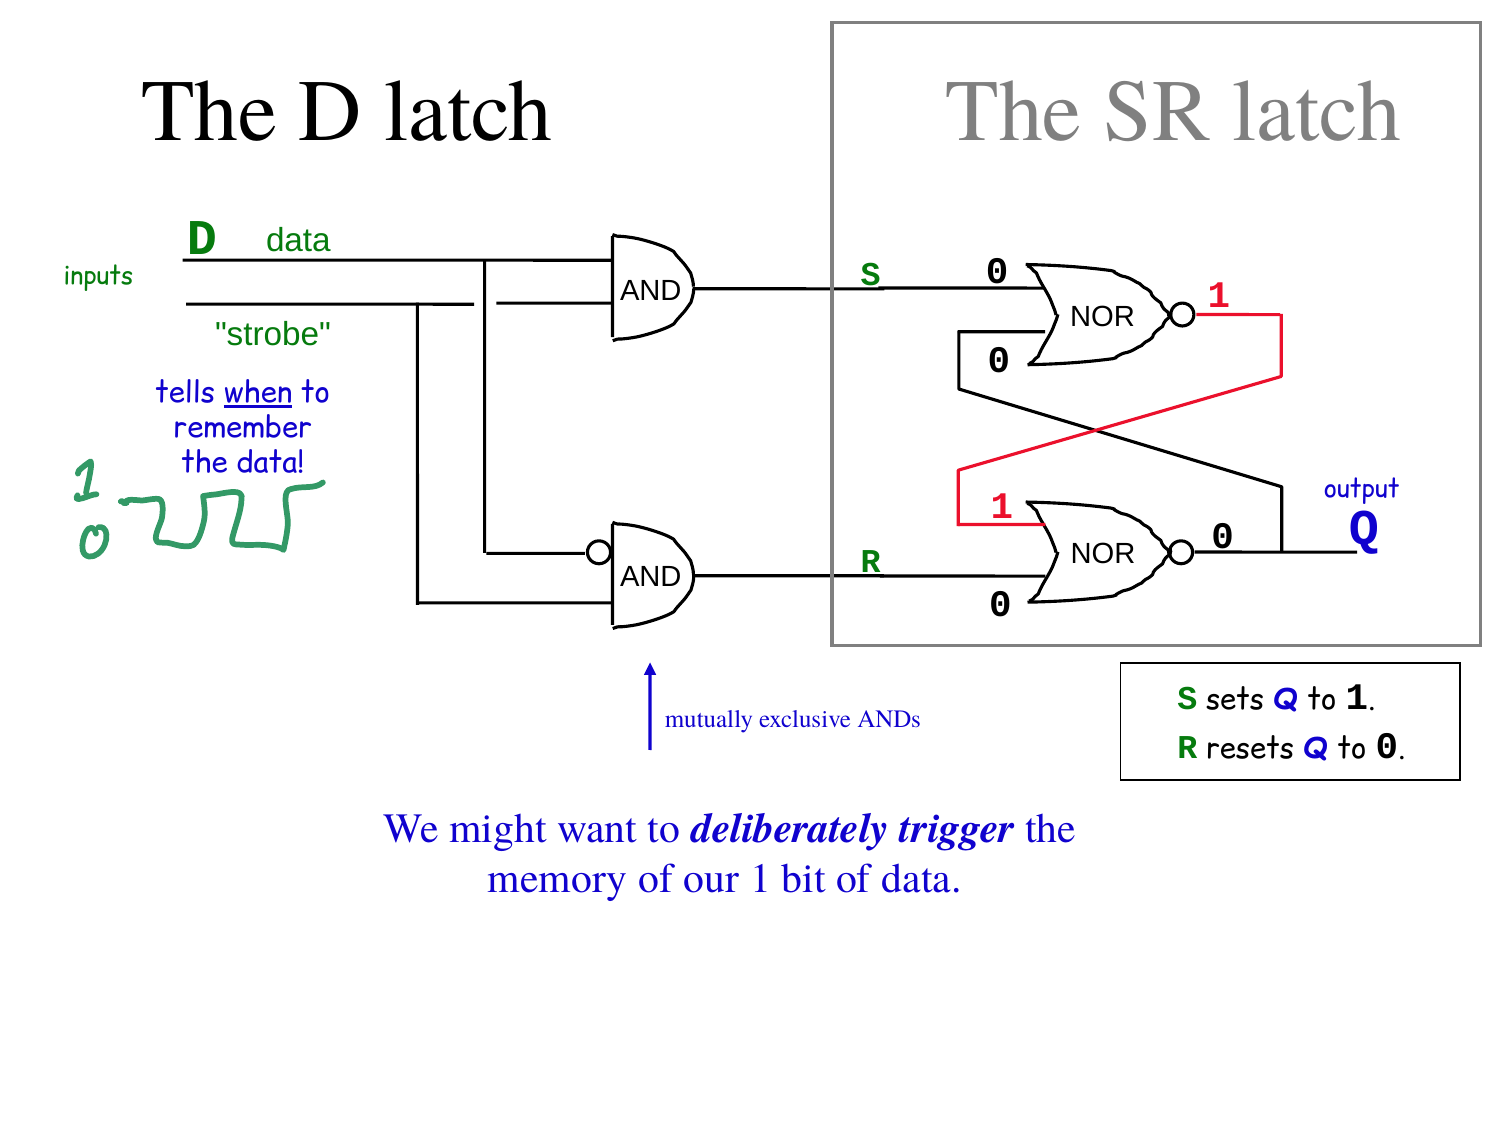

The SR latch
The D latch
D
data

0
S
inputs

1
AND

NOR

"strobe"

0

tells when to remember the data!

output
1
Q

0

NOR
R

AND

0

S sets Q to 1.
mutually exclusive ANDs
R resets Q to 0.
We might want to deliberately trigger the memory of our 1 bit of data.